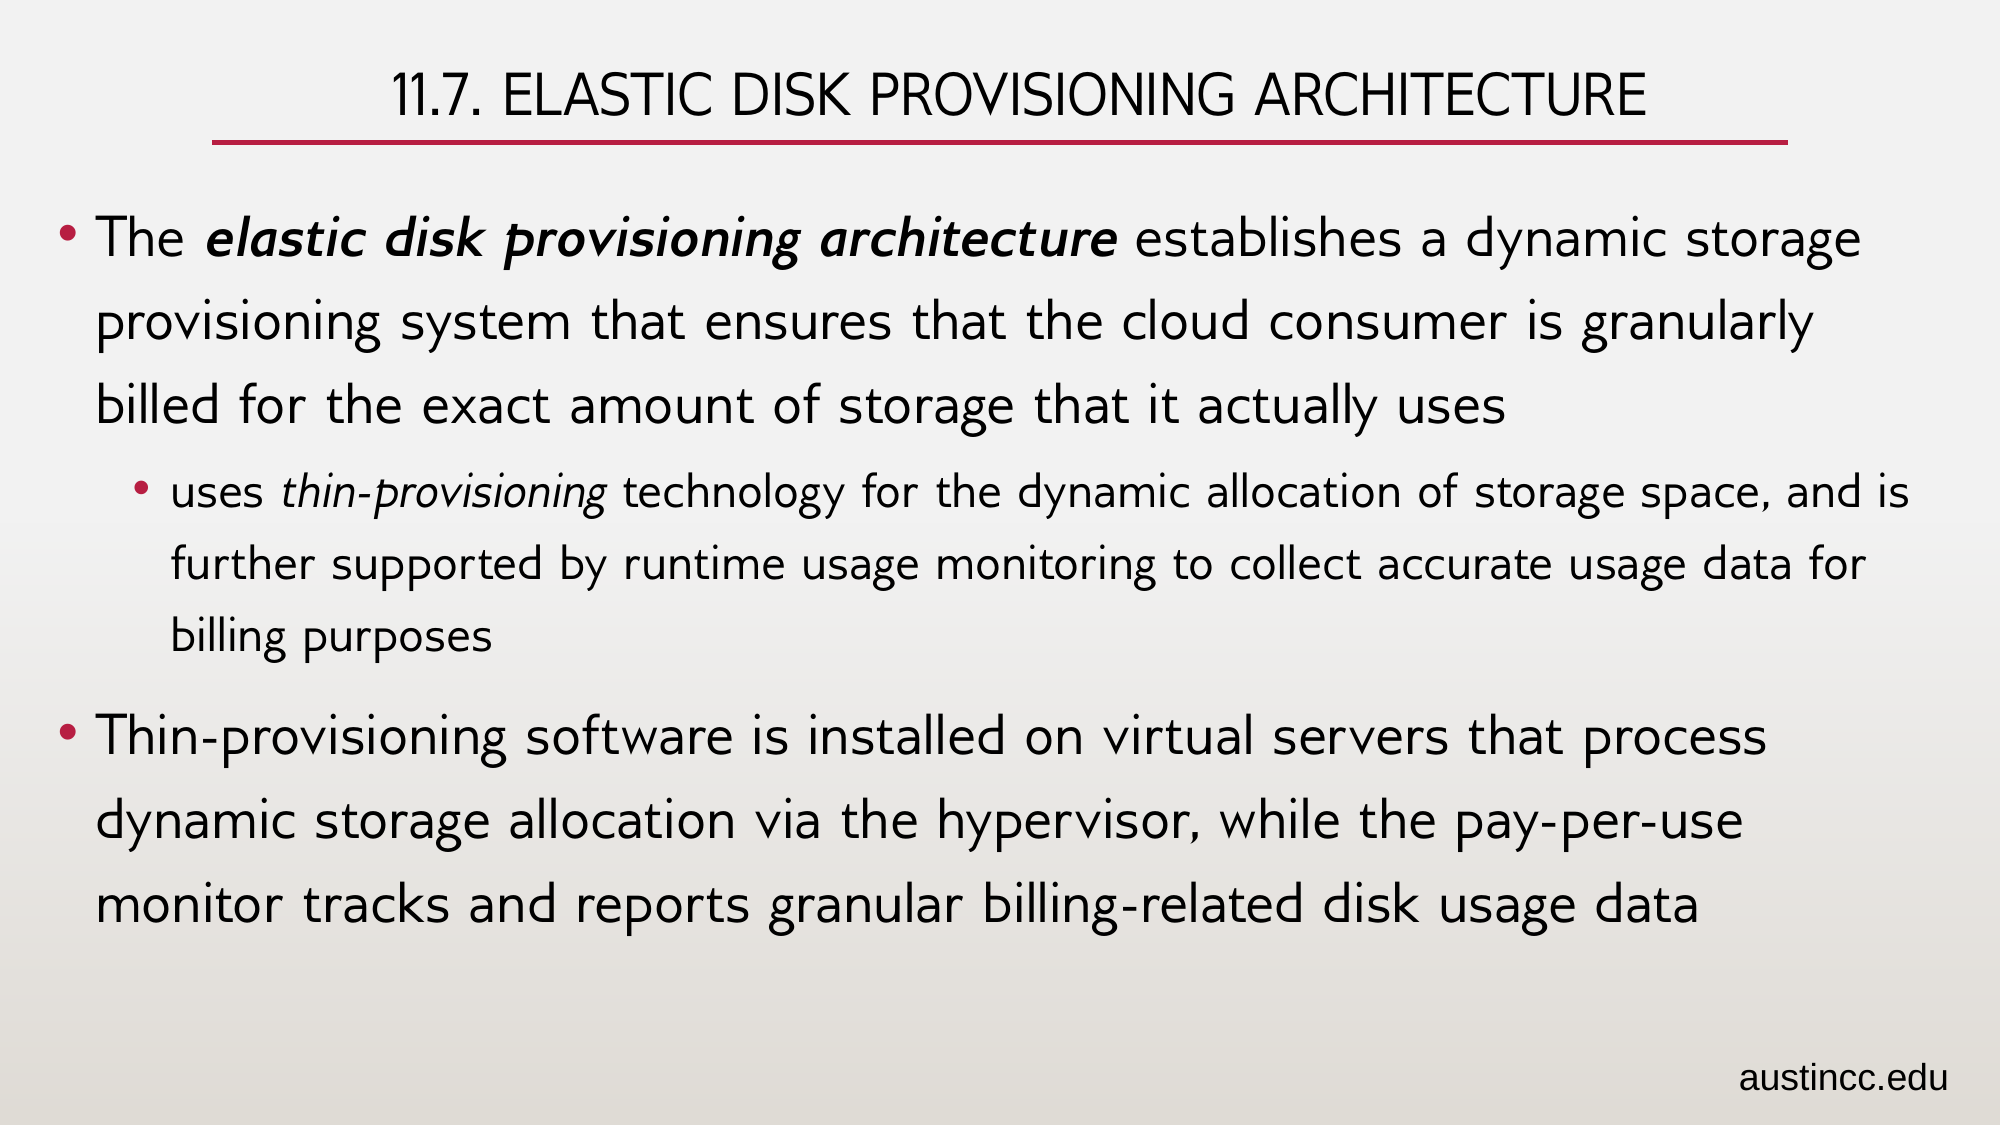

# 11.7. Elastic Disk Provisioning Architecture
The elastic disk provisioning architecture establishes a dynamic storage provisioning system that ensures that the cloud consumer is granularly billed for the exact amount of storage that it actually uses
uses thin-provisioning technology for the dynamic allocation of storage space, and is further supported by runtime usage monitoring to collect accurate usage data for billing purposes
Thin-provisioning software is installed on virtual servers that process dynamic storage allocation via the hypervisor, while the pay-per-use monitor tracks and reports granular billing-related disk usage data